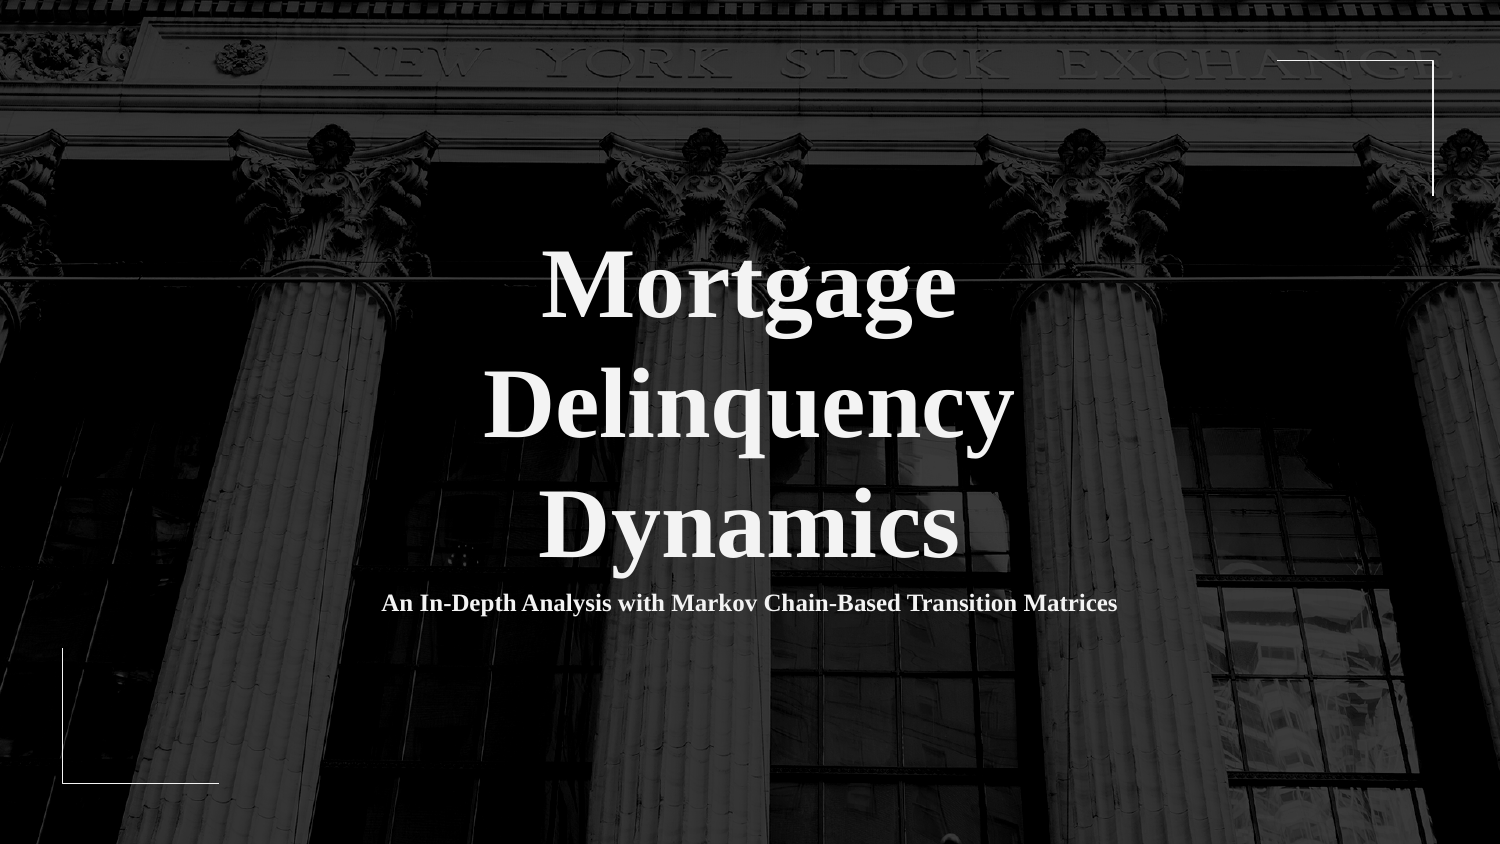

# Mortgage Delinquency Dynamics
An In-Depth Analysis with Markov Chain-Based Transition Matrices